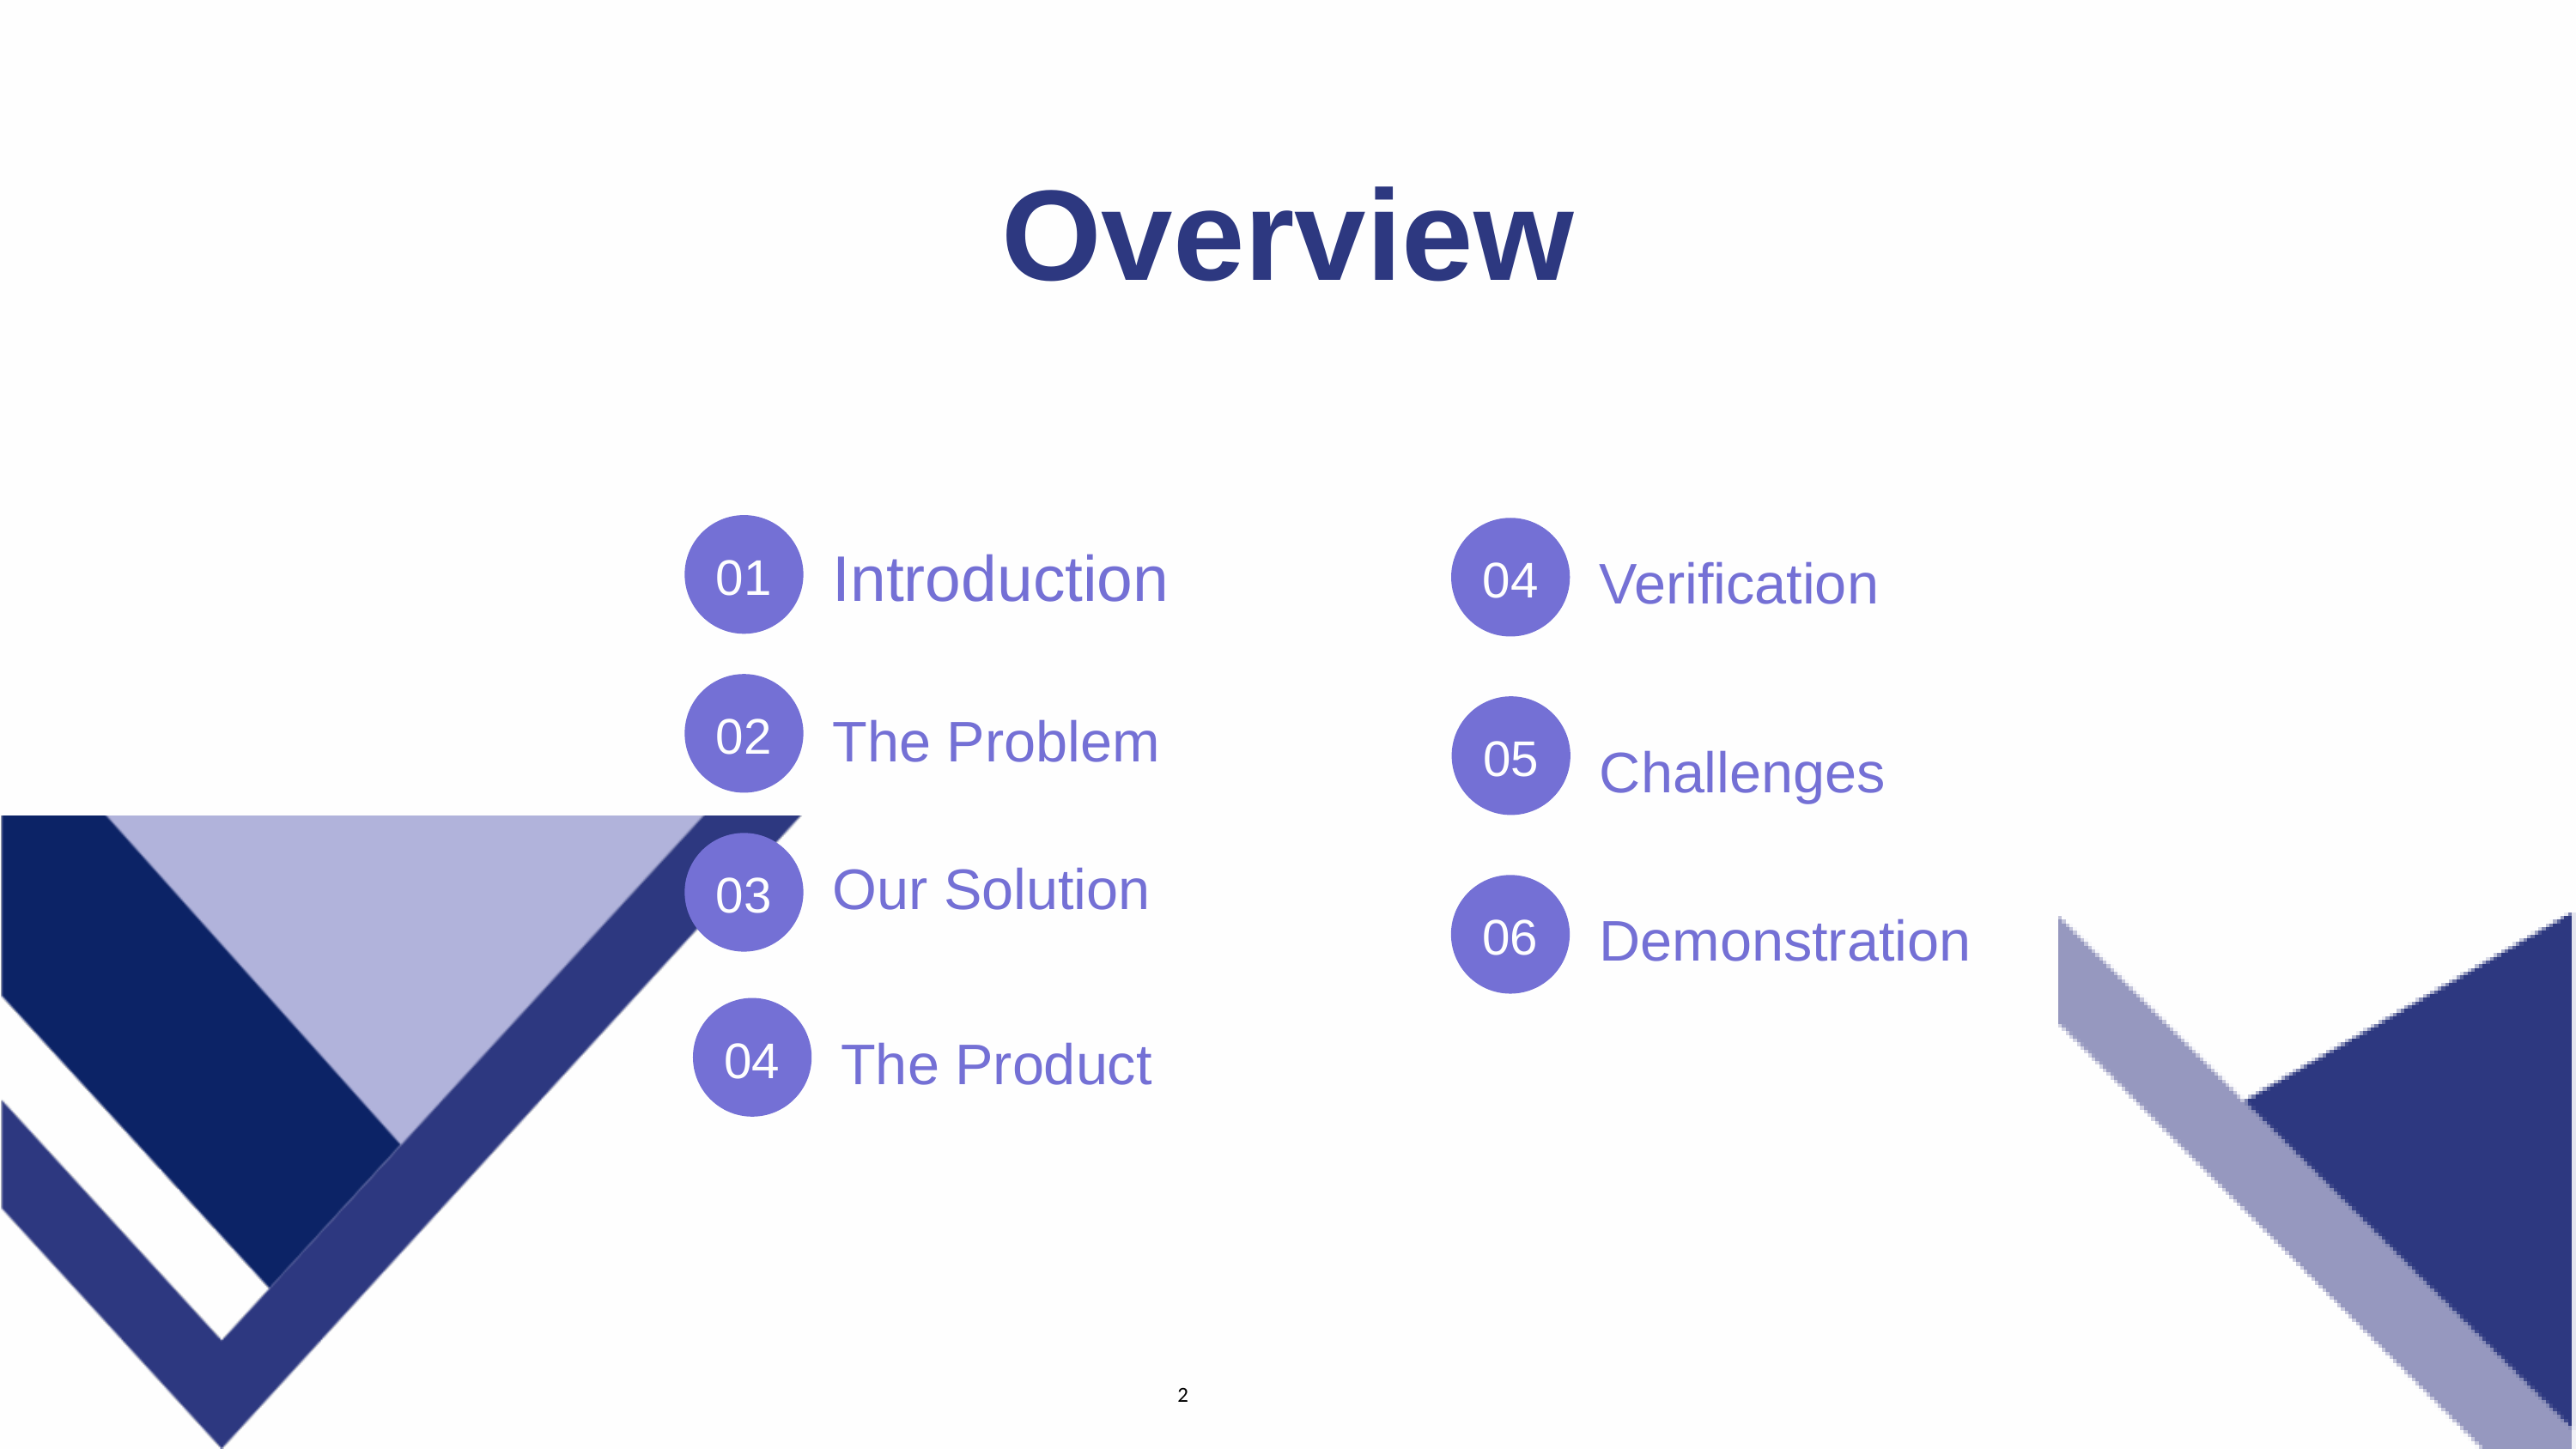

Overview

01

04
Introduction
Verification

02
The Problem

05
Challenges

03
Our Solution

06
Demonstration

04
The Product
2